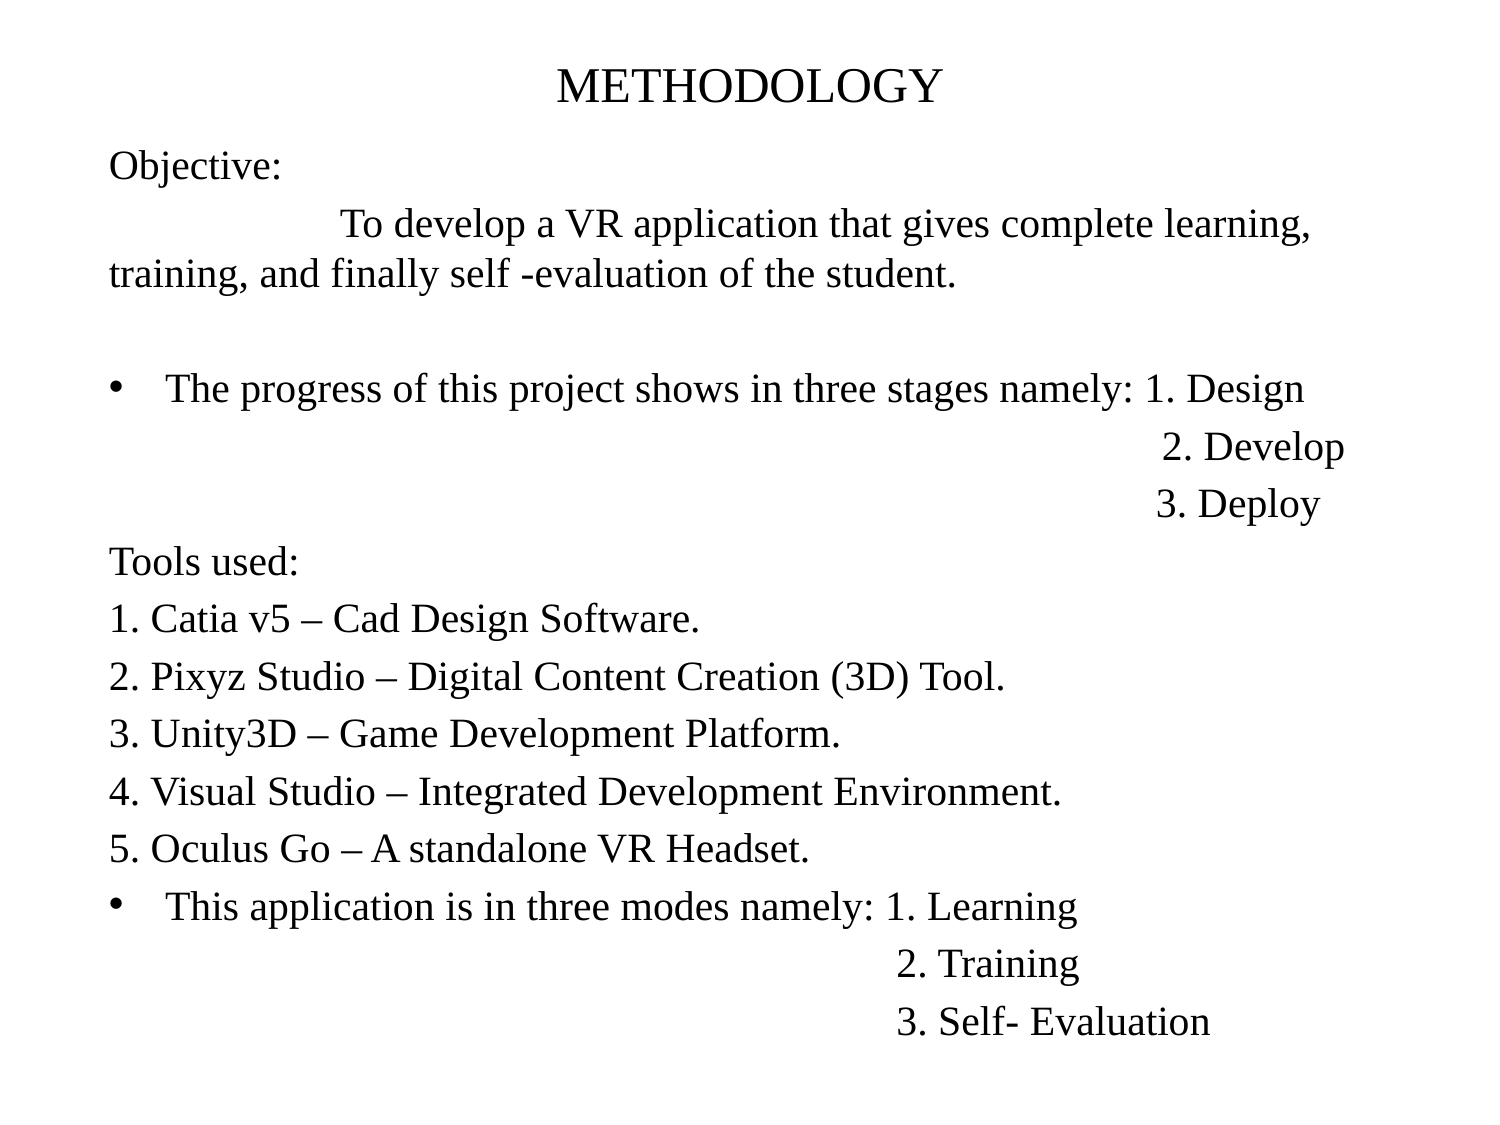

# METHODOLOGY
Objective:
                      To develop a VR application that gives complete learning,    training, and finally self -evaluation of the student.

The progress of this project shows in three stages namely: 1. Design
	                                                                                      2. Develop
						              3. Deploy
Tools used:
1. Catia v5 – Cad Design Software.
2. Pixyz Studio – Digital Content Creation (3D) Tool.
3. Unity3D – Game Development Platform.
4. Visual Studio – Integrated Development Environment.
5. Oculus Go – A standalone VR Headset.
This application is in three modes namely: 1. Learning
                                                                           2. Training
                                                                           3. Self- Evaluation